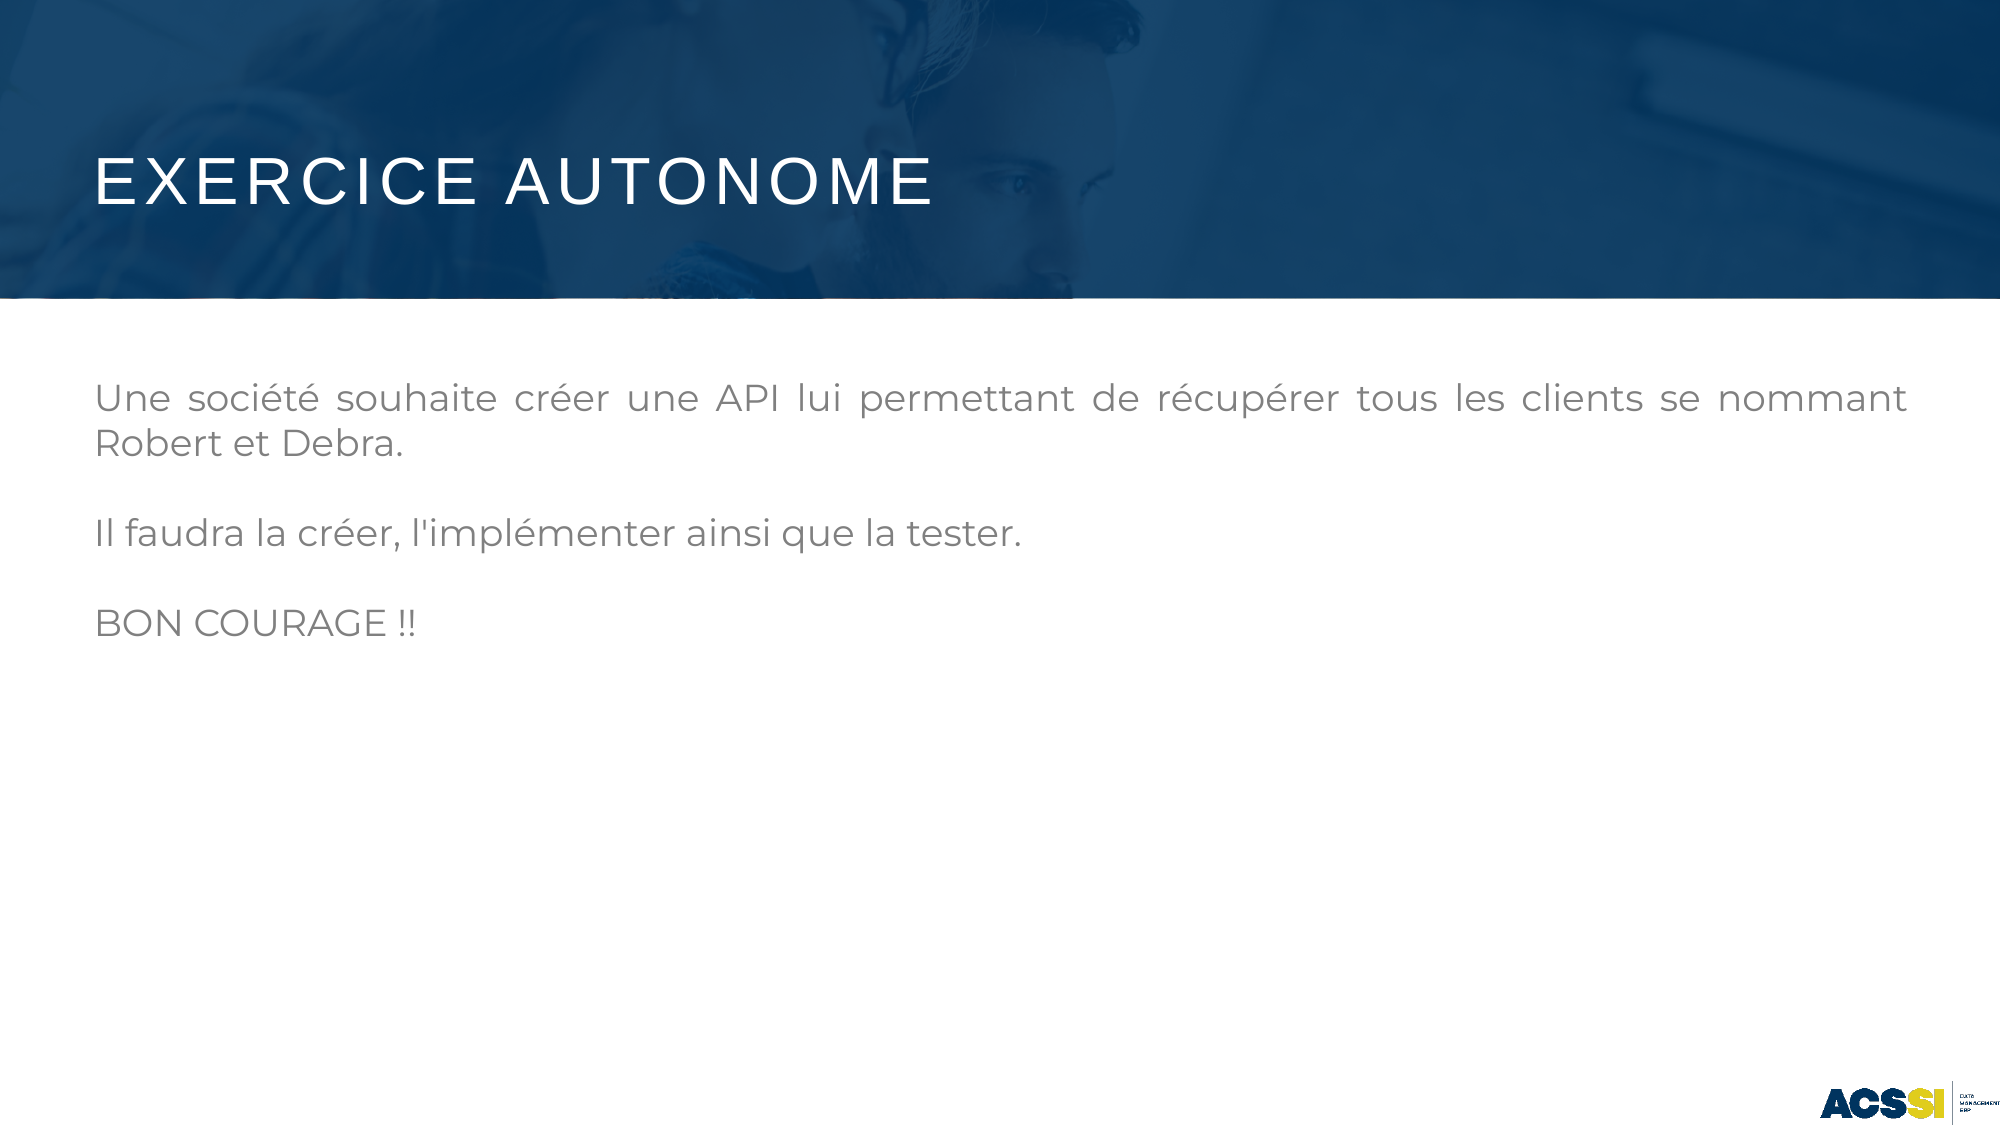

# Exercice autonome

Une société souhaite créer une API lui permettant de récupérer tous les clients se nommant Robert et Debra.

Il faudra la créer, l'implémenter ainsi que la tester.

BON COURAGE !!